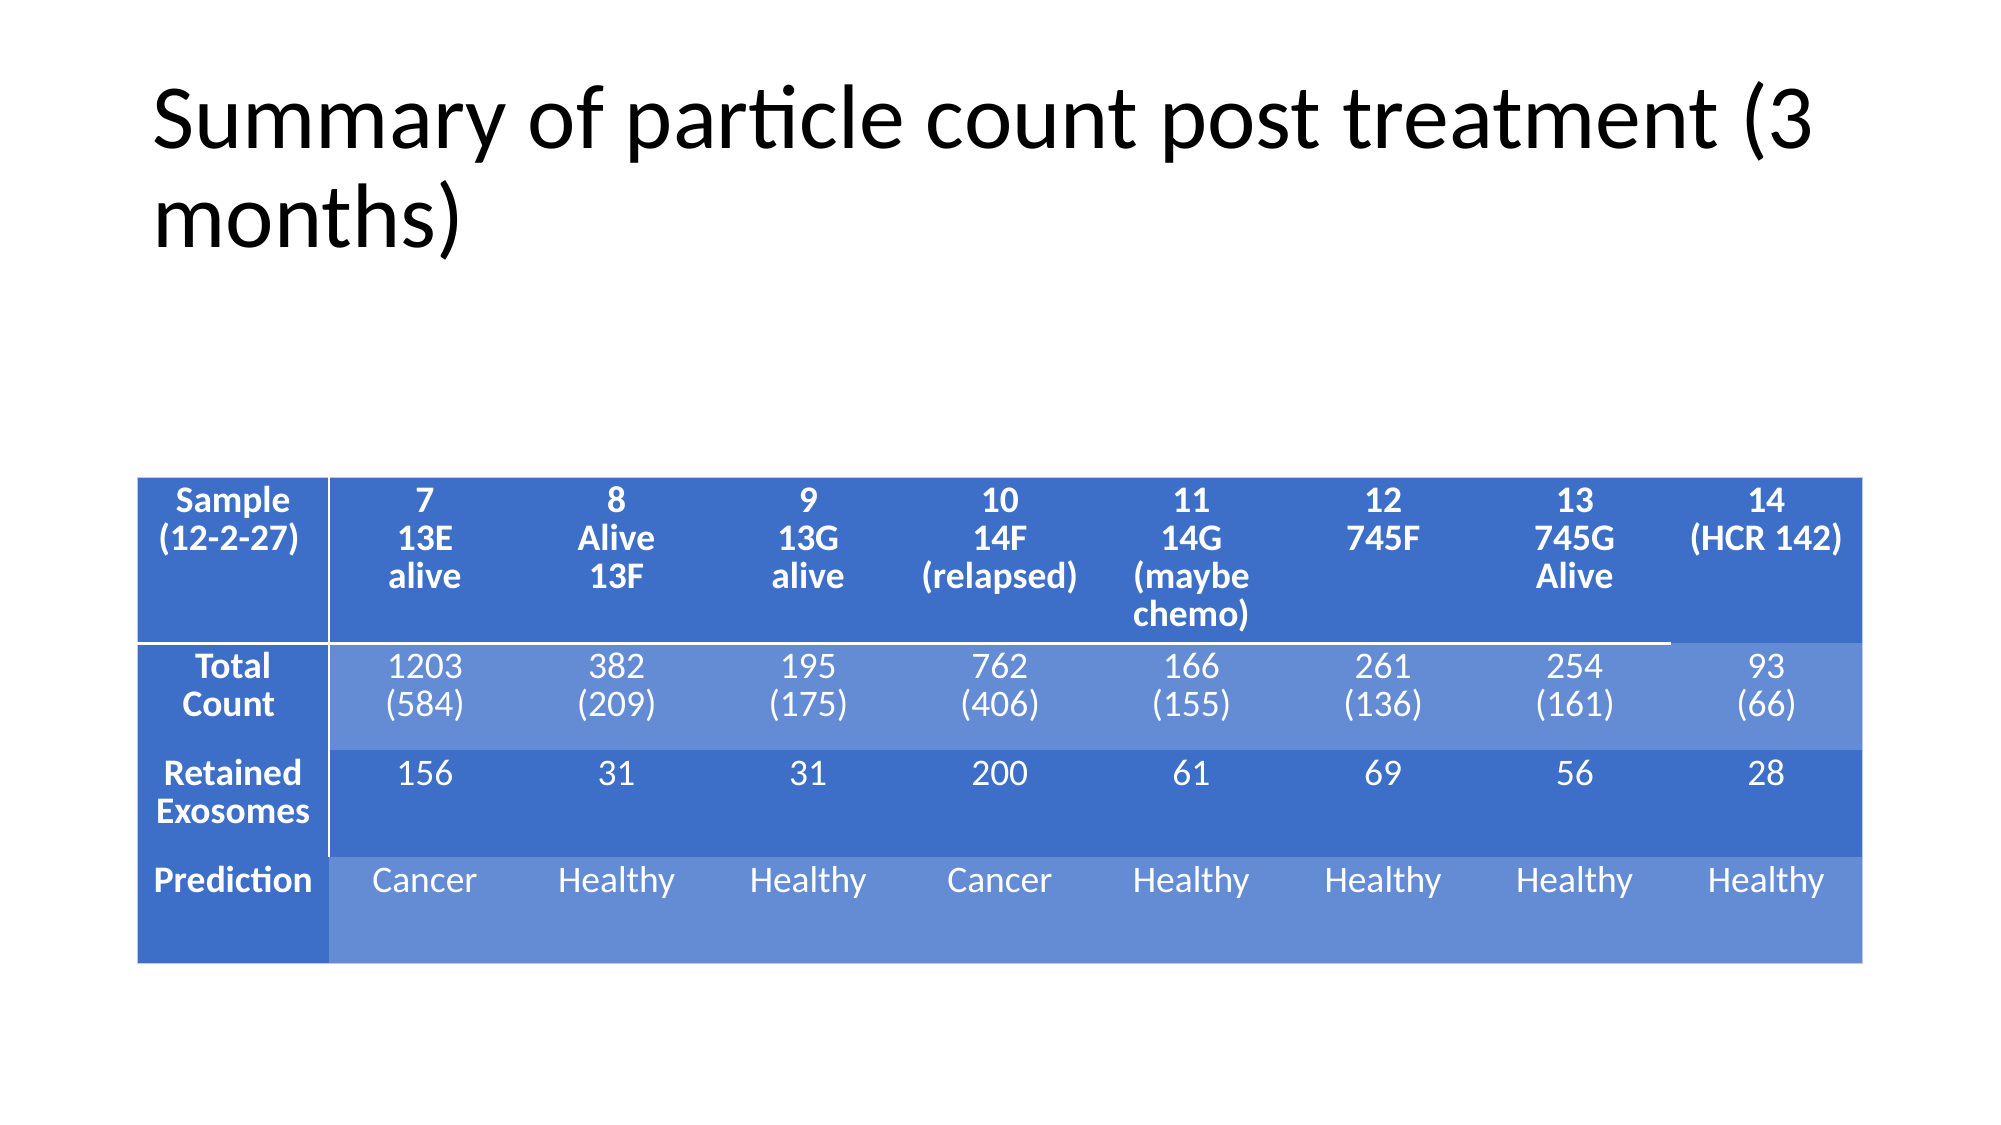

# Summary of particle count post treatment (3 months)
| Sample (12-2-27) | 7 13E alive | 8 Alive 13F | 9 13G alive | 10 14F (relapsed) | 11 14G (maybe chemo) | 12 745F | 13 745G Alive | 14 (HCR 142) |
| --- | --- | --- | --- | --- | --- | --- | --- | --- |
| Total Count | 1203 (584) | 382 (209) | 195 (175) | 762 (406) | 166 (155) | 261 (136) | 254 (161) | 93 (66) |
| Retained Exosomes | 156 | 31 | 31 | 200 | 61 | 69 | 56 | 28 |
| Prediction | Cancer | Healthy | Healthy | Cancer | Healthy | Healthy | Healthy | Healthy |